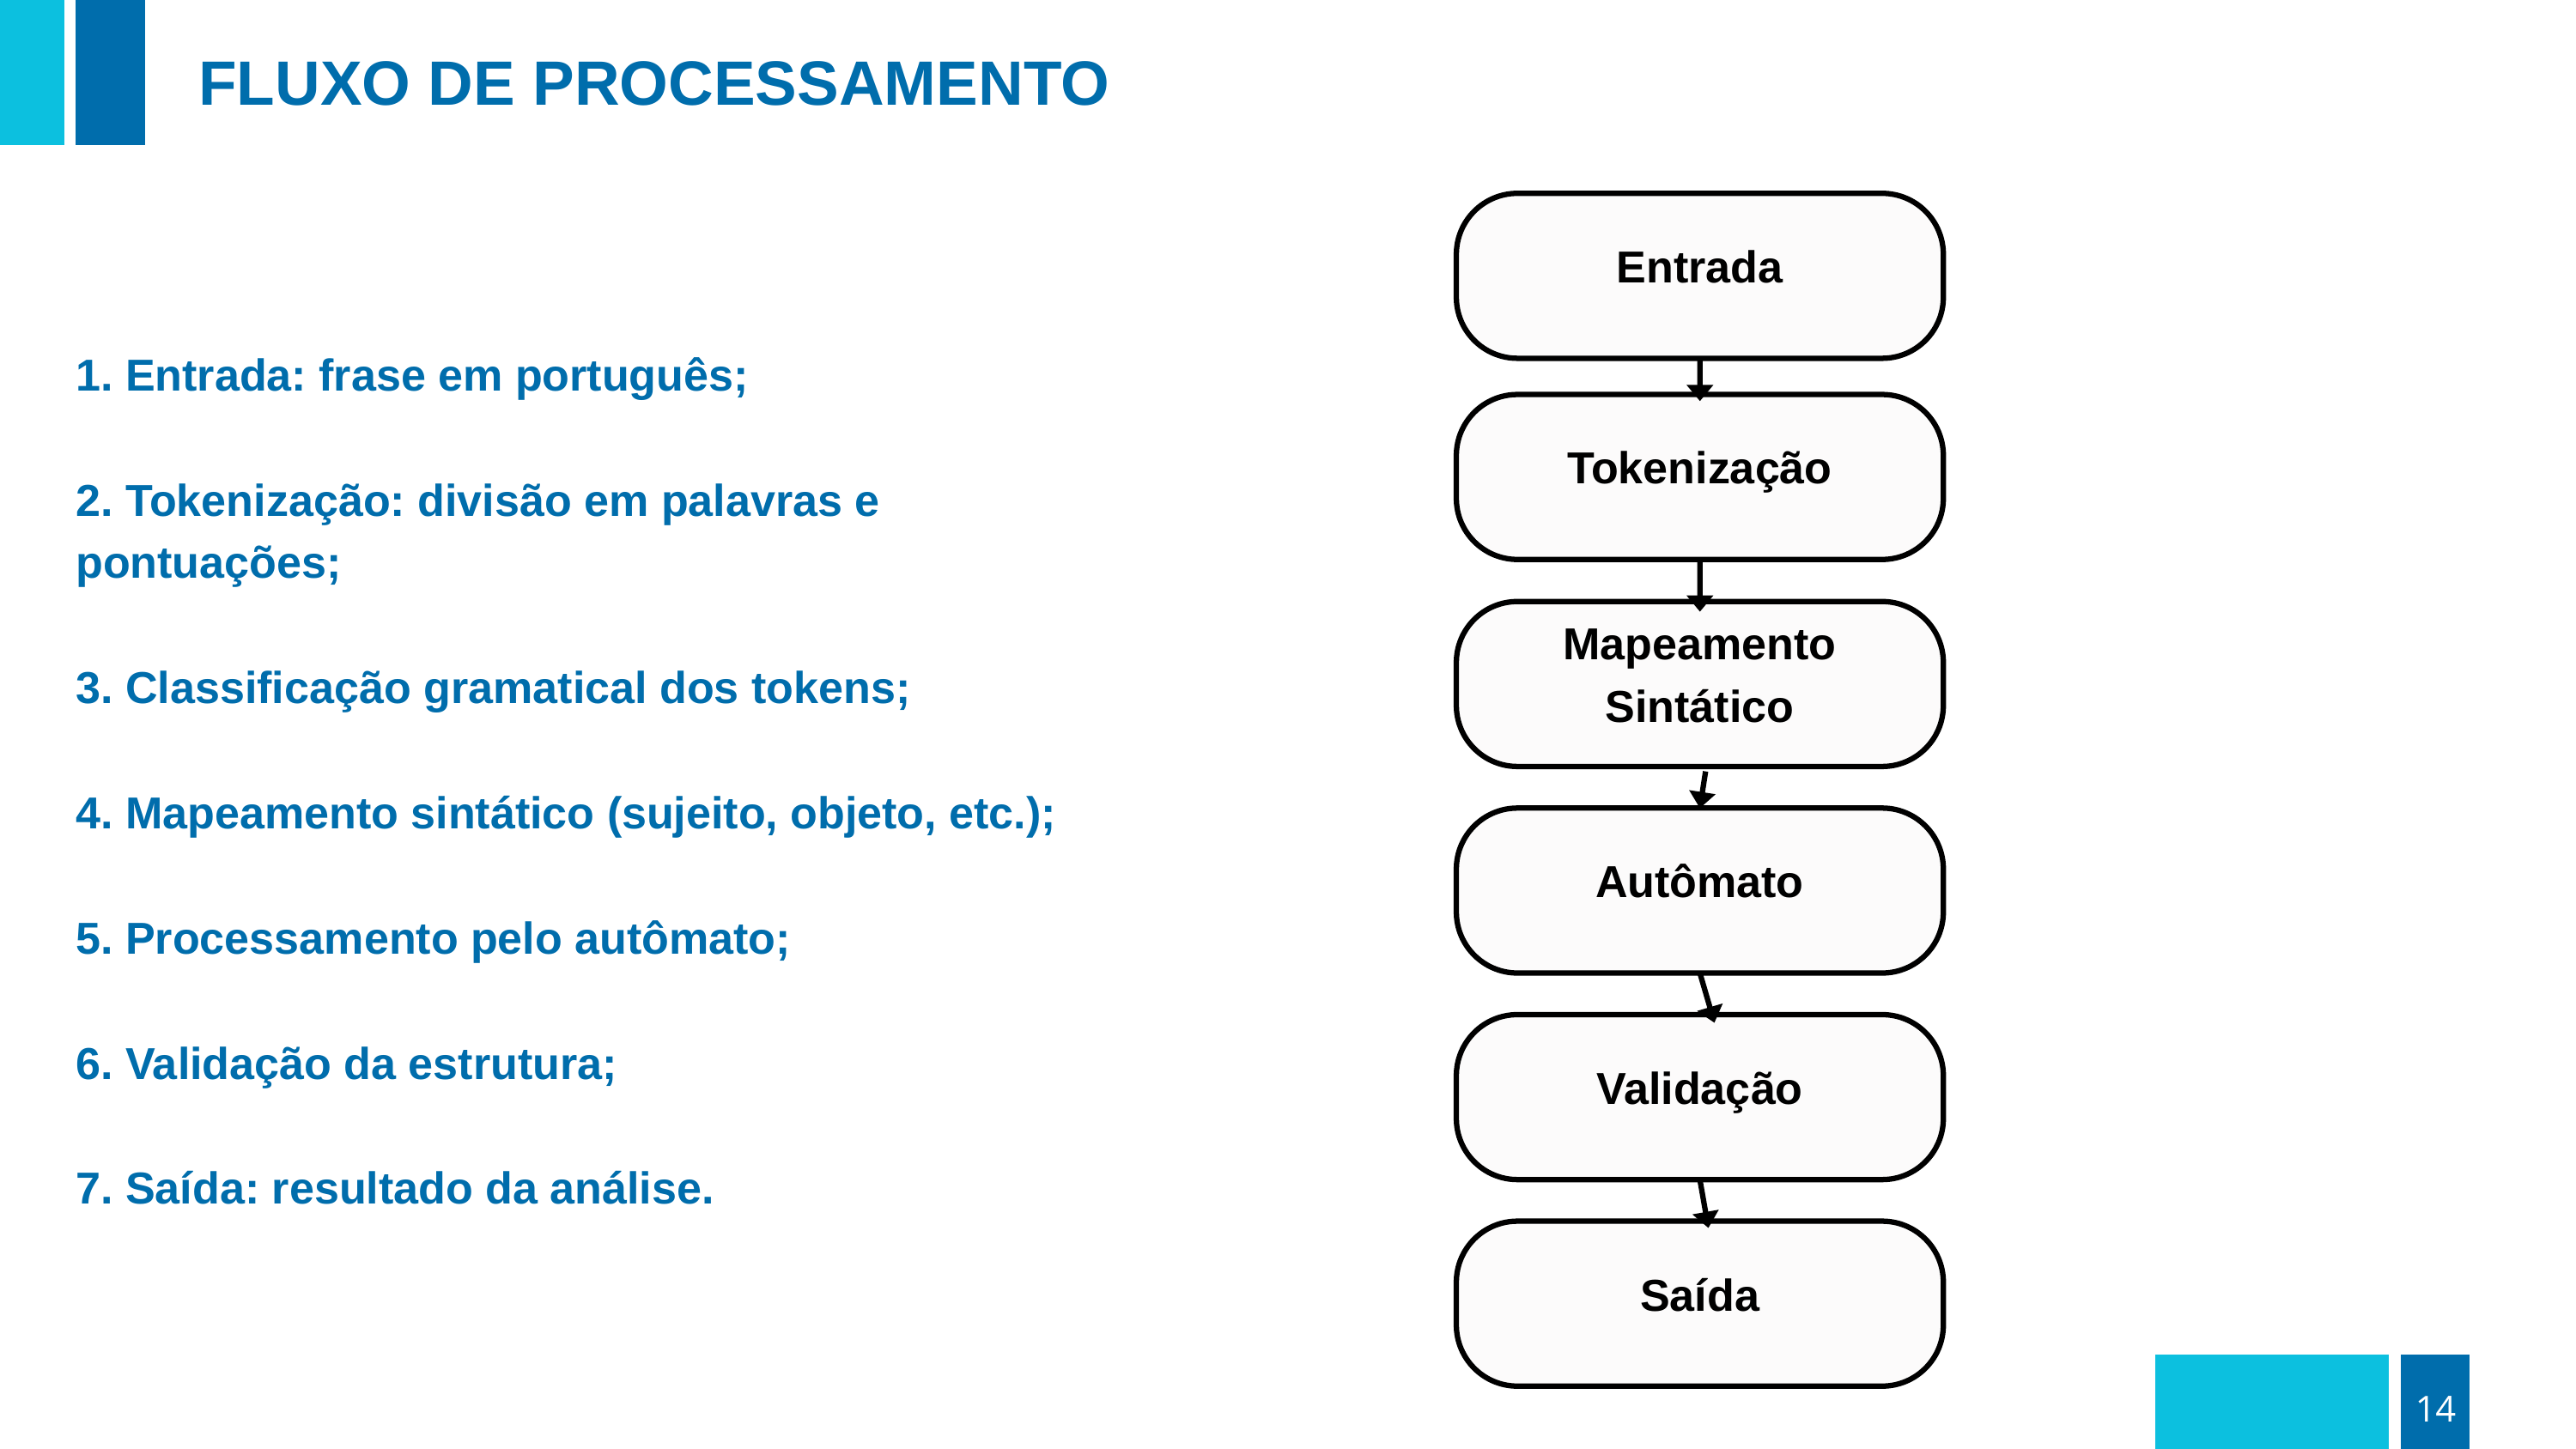

FLUXO DE PROCESSAMENTO

Entrada
1. Entrada: frase em português;

2. Tokenização: divisão em palavras e pontuações;

3. Classificação gramatical dos tokens;

4. Mapeamento sintático (sujeito, objeto, etc.);

5. Processamento pelo autômato;

6. Validação da estrutura;

7. Saída: resultado da análise.

Tokenização

Mapeamento Sintático

Autômato

Validação

Saída

14